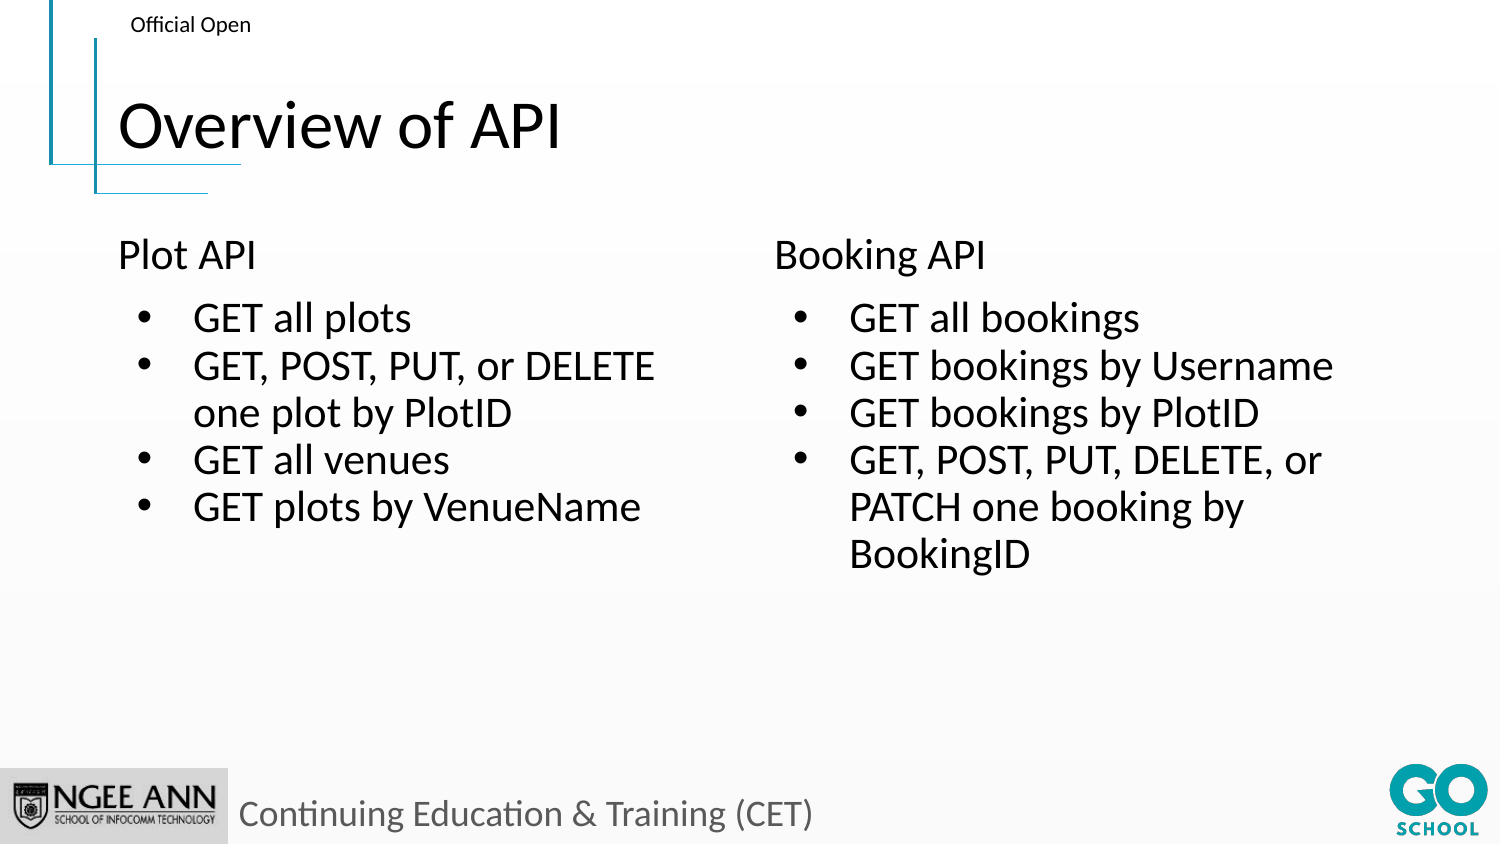

# Overview of API
Plot API
GET all plots
GET, POST, PUT, or DELETE one plot by PlotID
GET all venues
GET plots by VenueName
Booking API
GET all bookings
GET bookings by Username
GET bookings by PlotID
GET, POST, PUT, DELETE, or PATCH one booking by BookingID